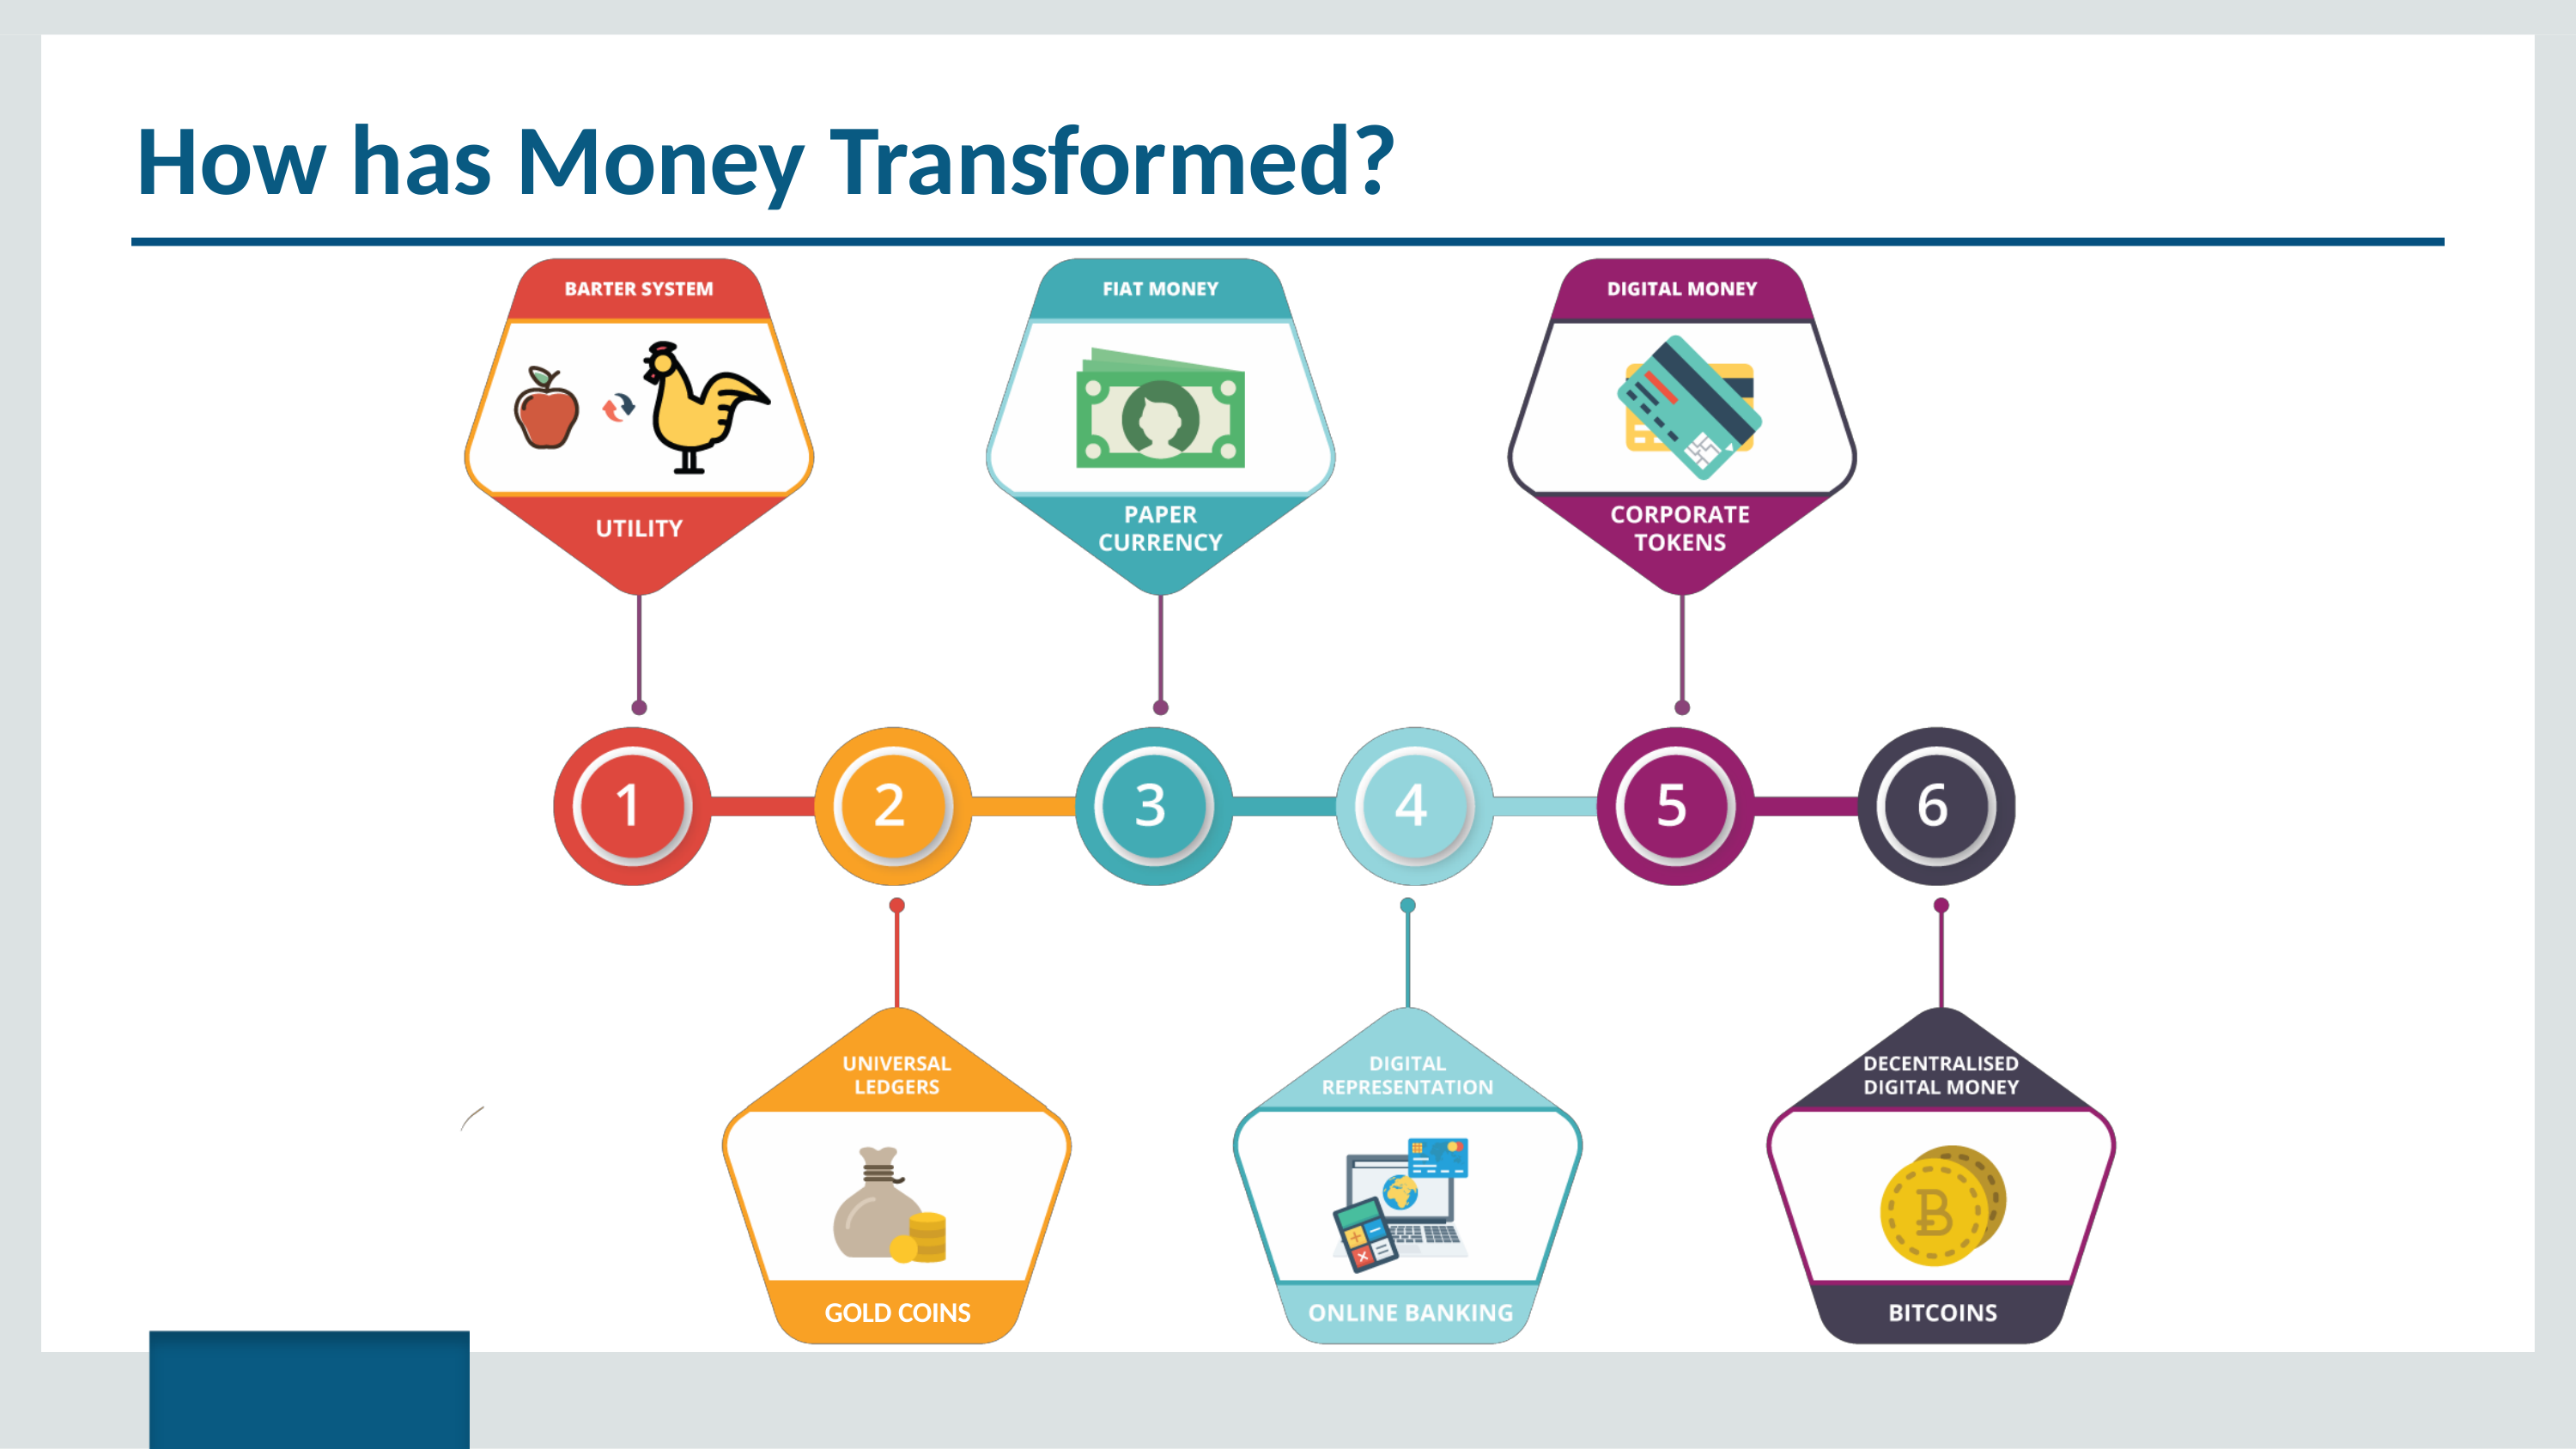

# How has Money Transformed?

GOLD COINS